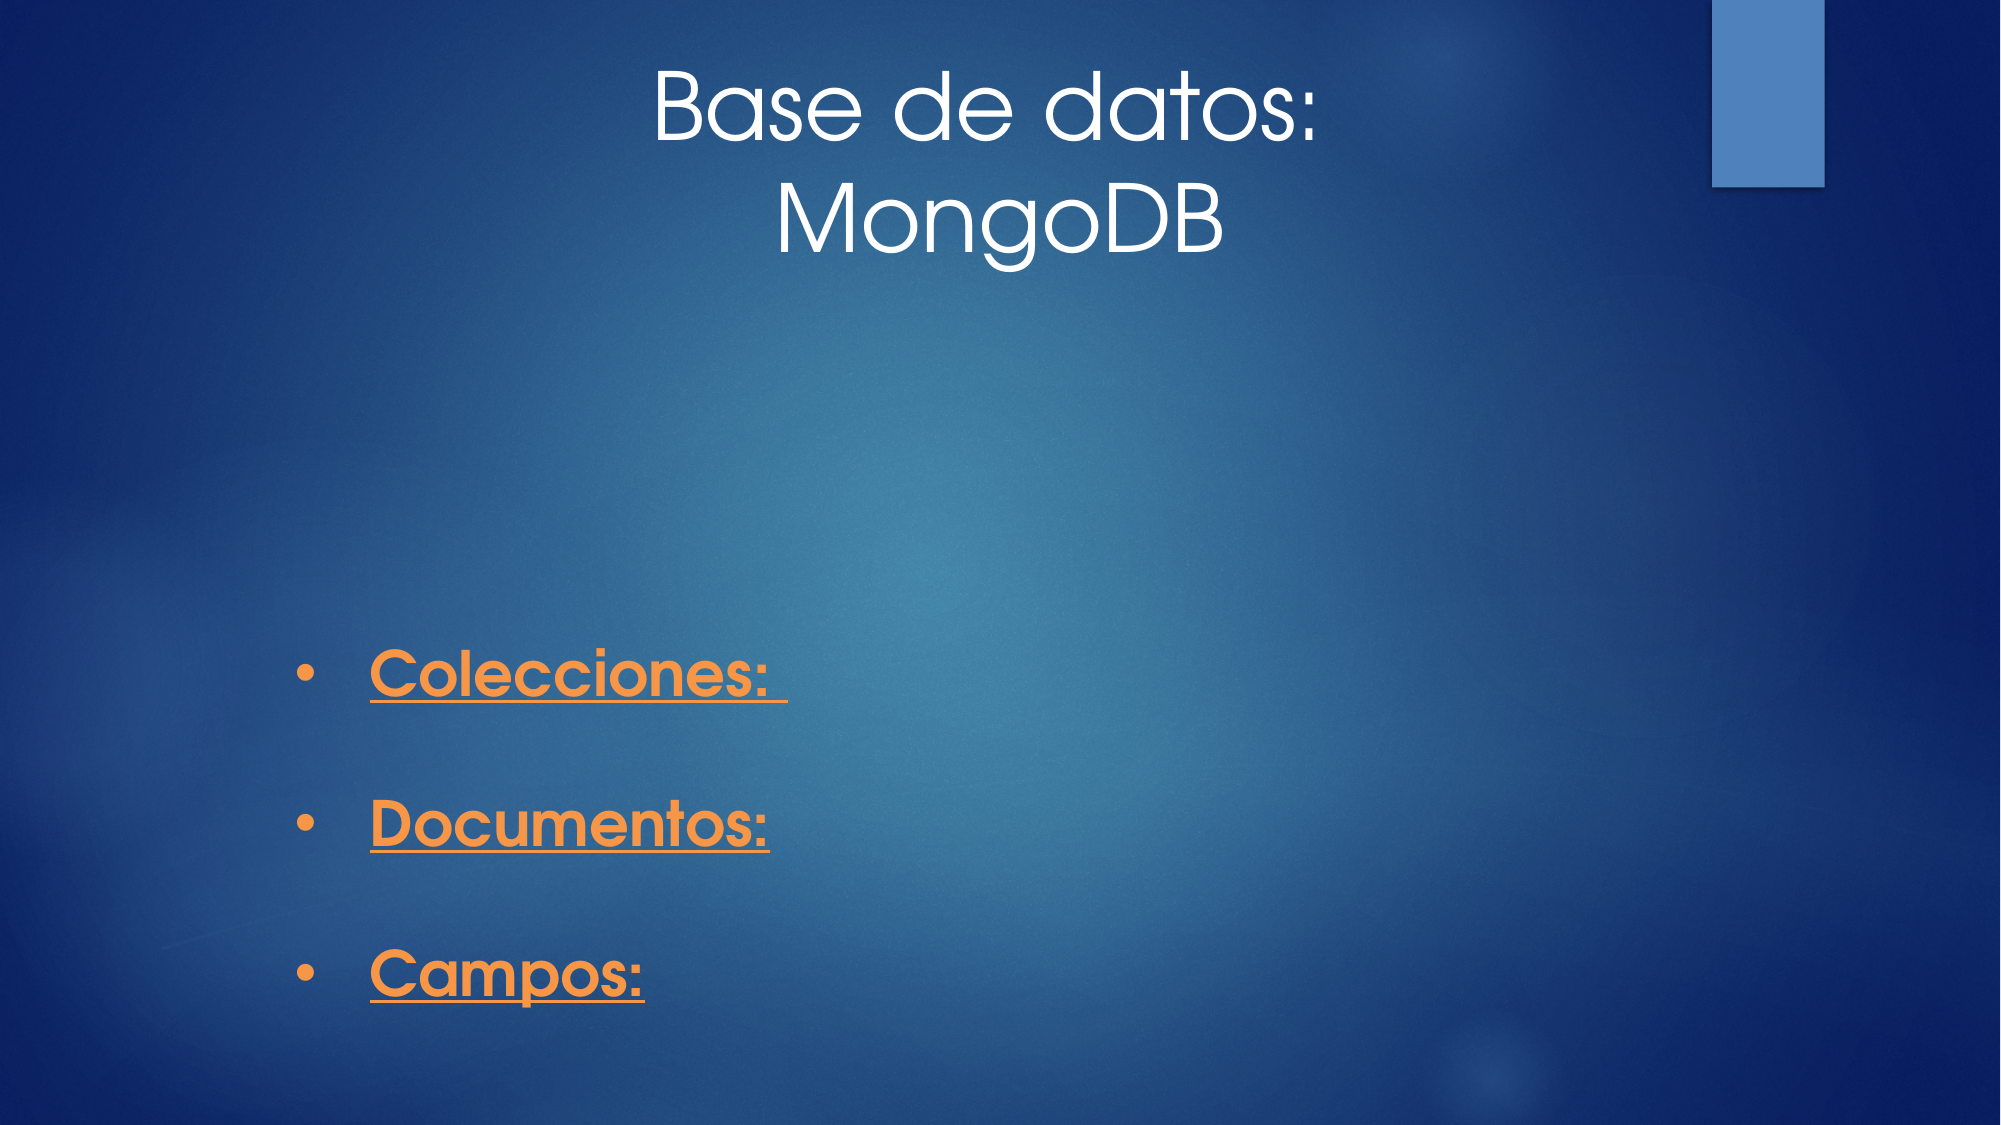

# Base de datos: MongoDB

Colecciones:

Documentos:

Campos: